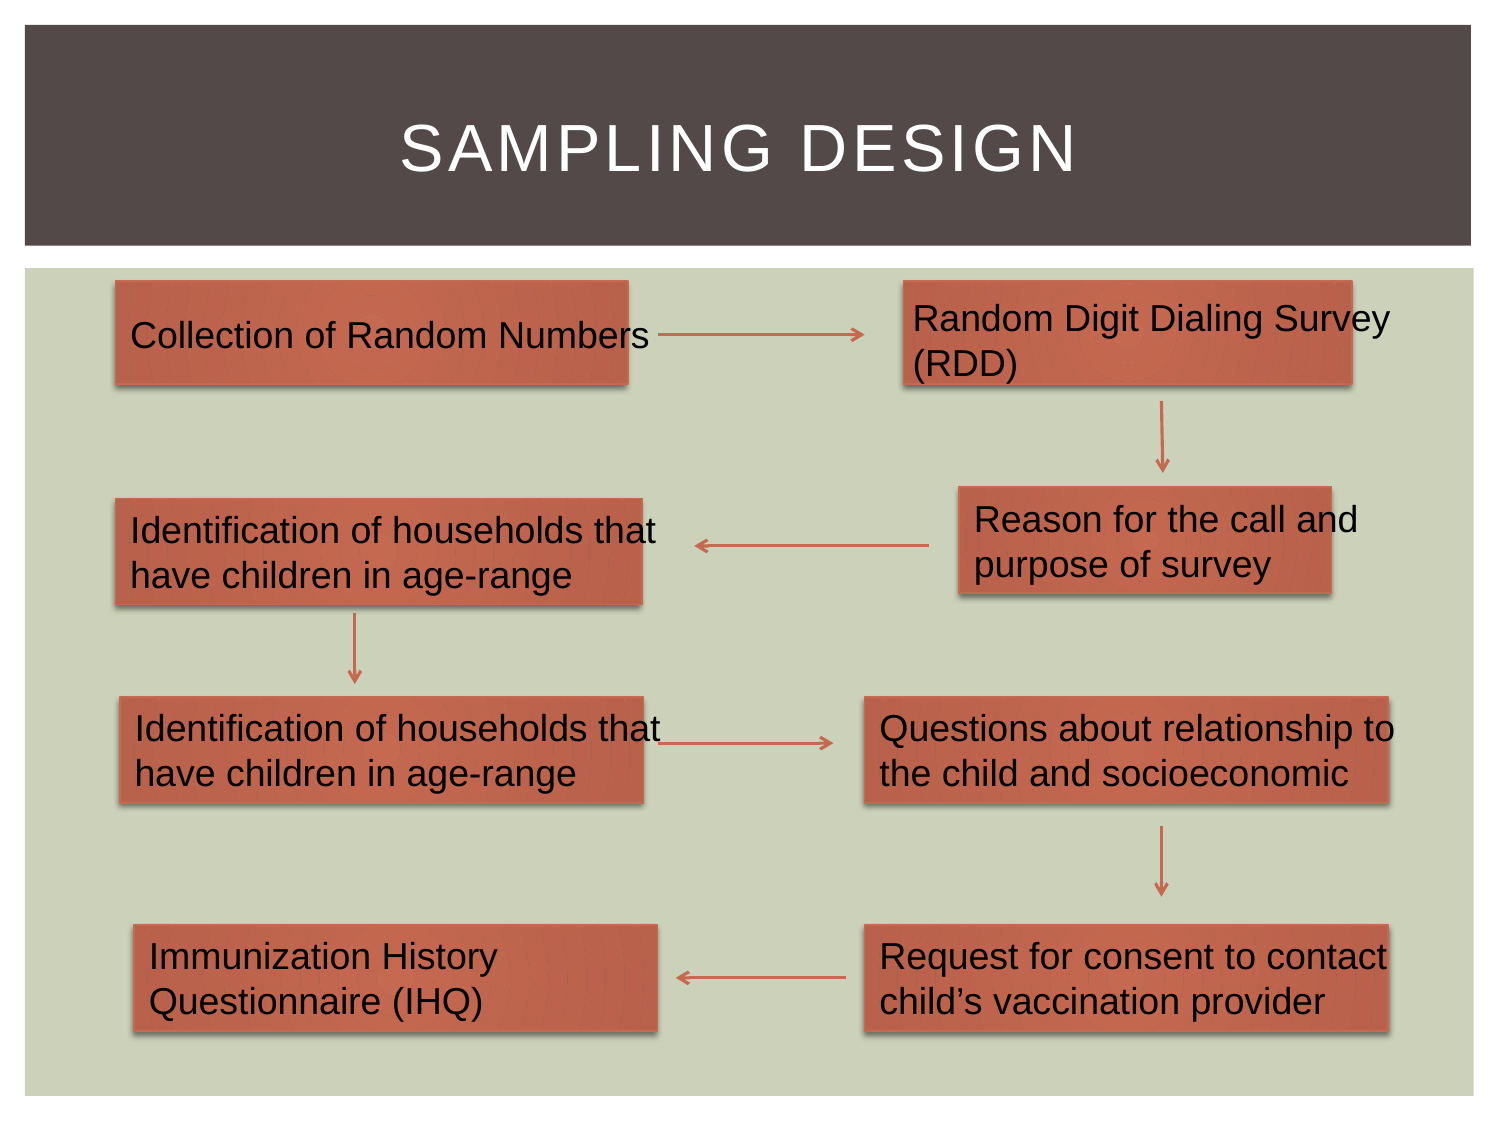

# Sampling Design

Collection of Random Numbers

Random Digit Dialing Survey
(RDD)
Reason for the call and purpose of survey

Identification of households that have children in age-range
Identification of households that have children in age-range

Questions about relationship to the child and socioeconomic

Request for consent to contact child’s vaccination provider

Immunization History Questionnaire (IHQ)